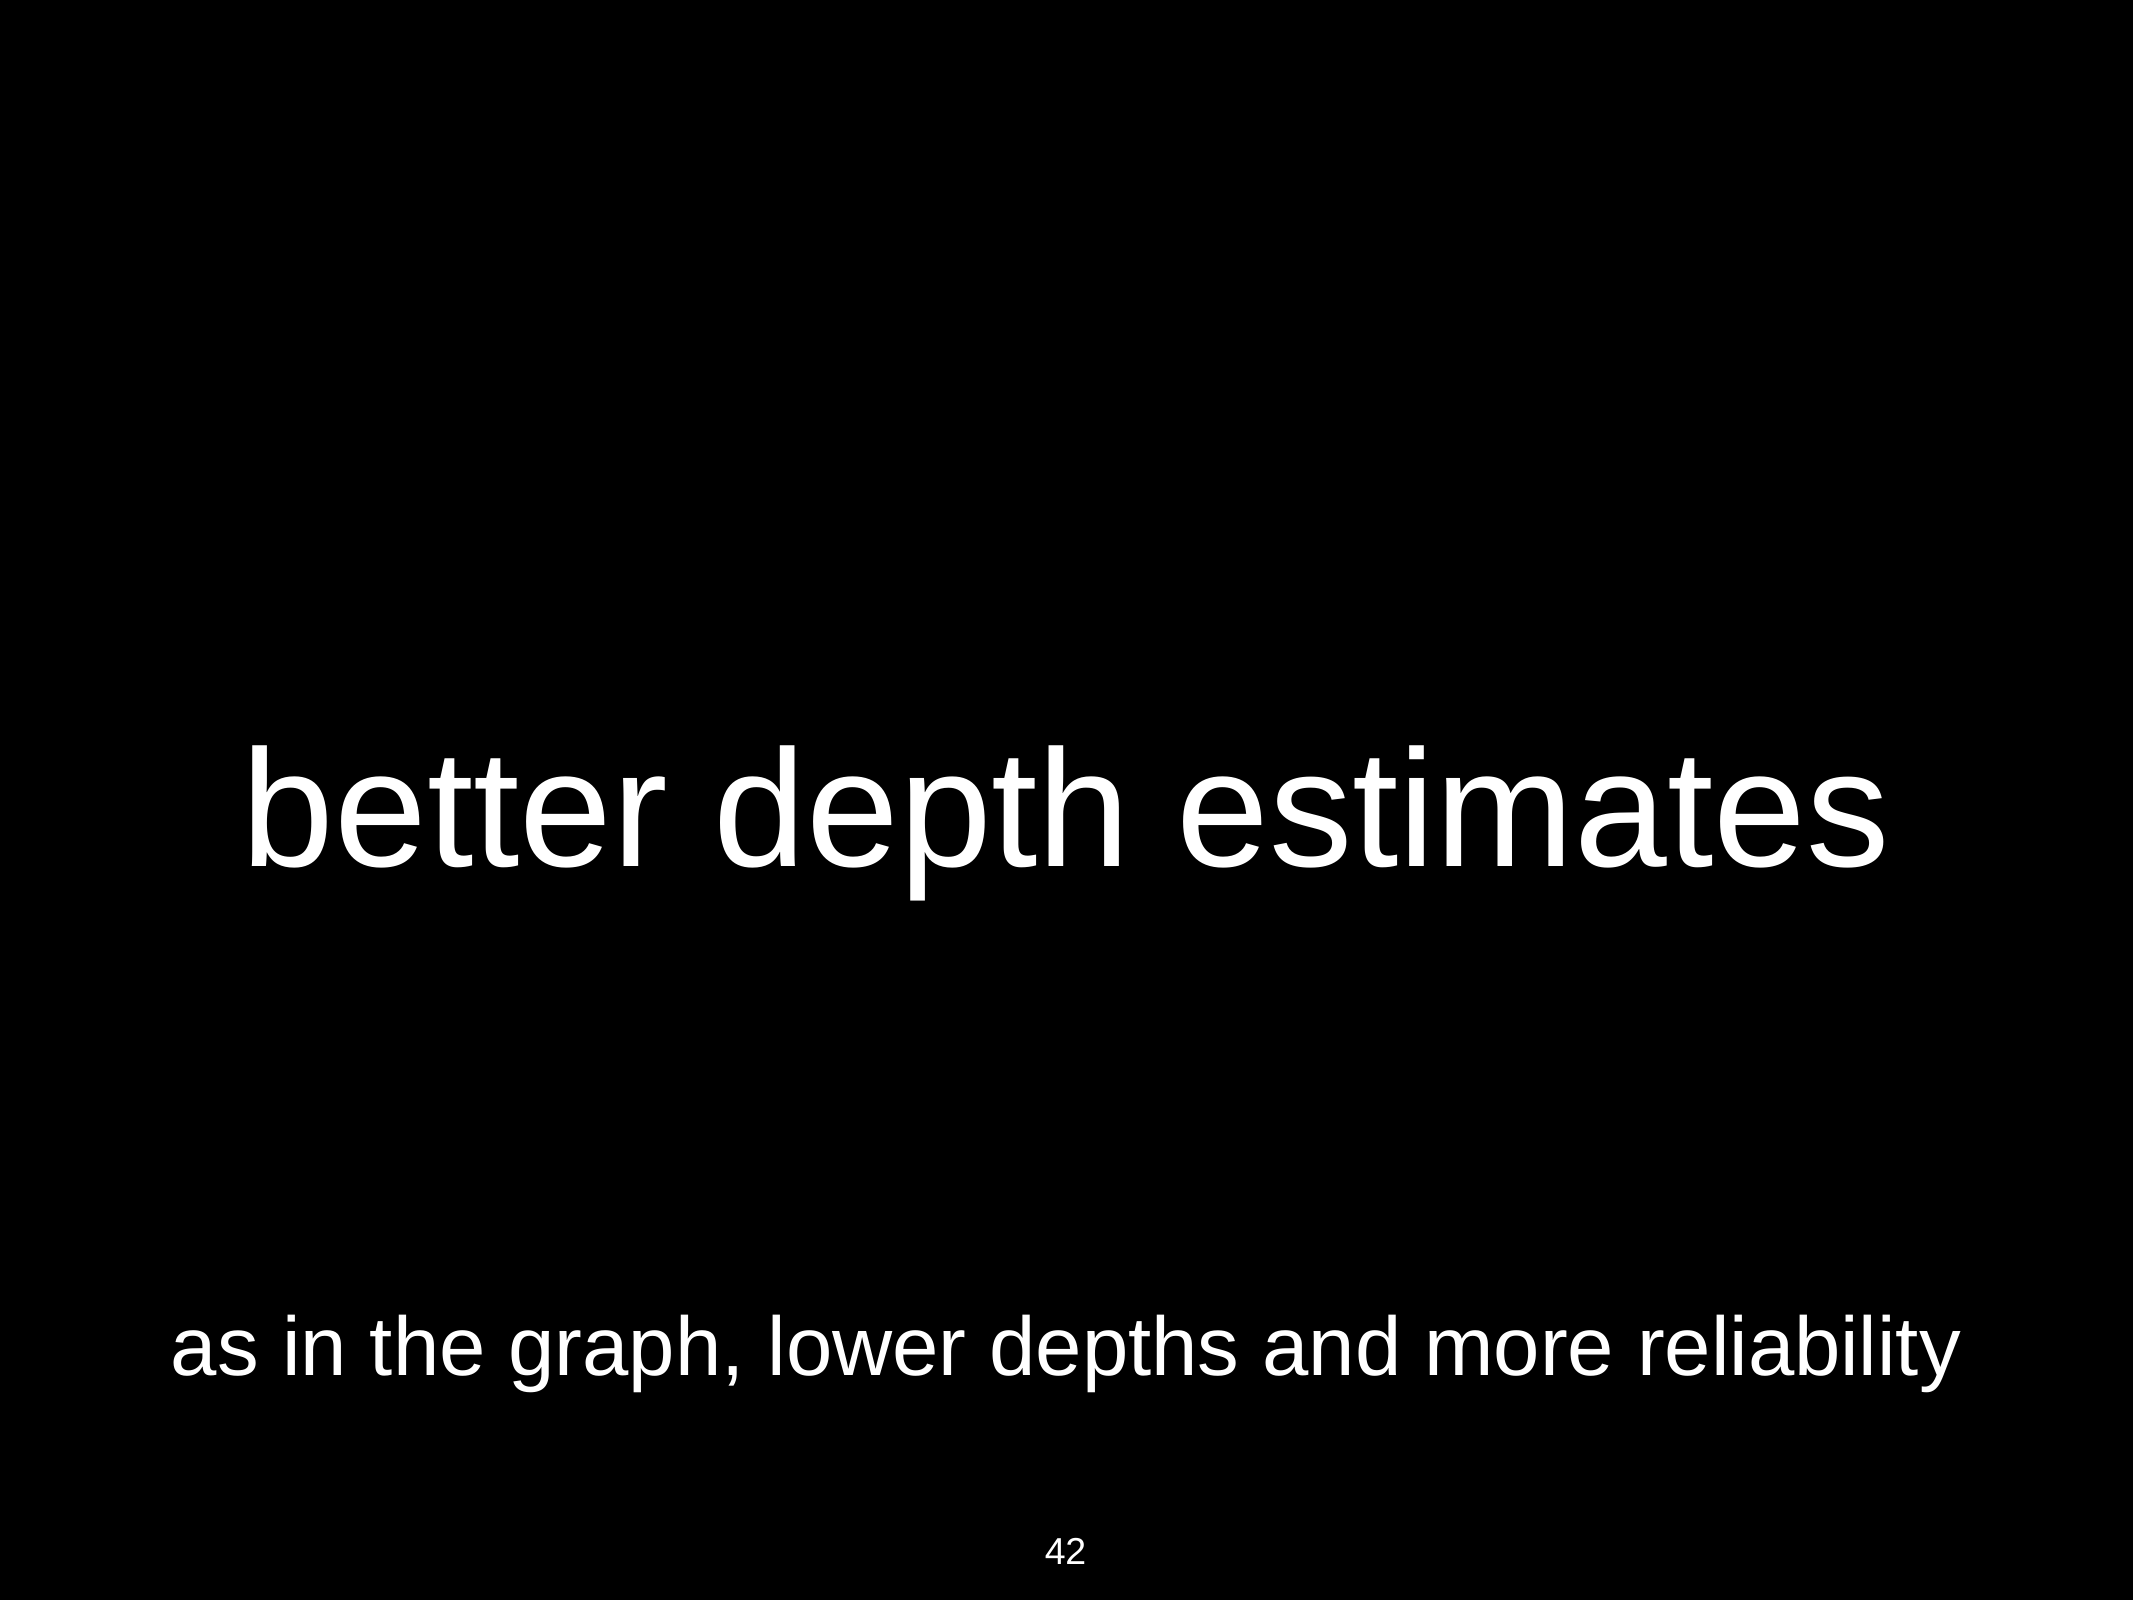

42
# better depth estimates
as in the graph, lower depths and more reliability